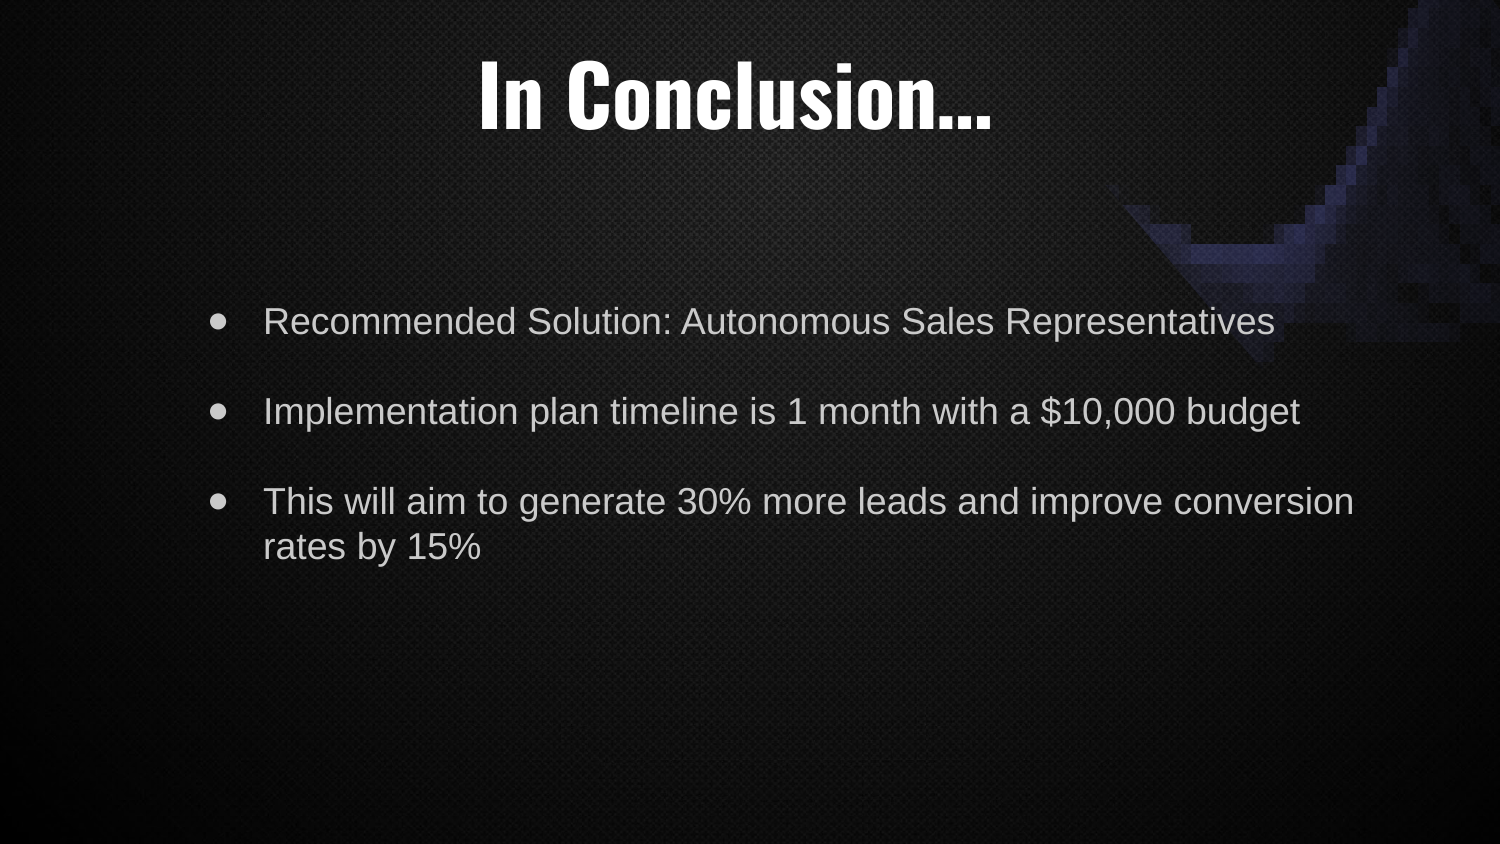

In Conclusion…

Recommended Solution: Autonomous Sales Representatives

Implementation plan timeline is 1 month with a $10,000 budget
This will aim to generate 30% more leads and improve conversion rates by 15%